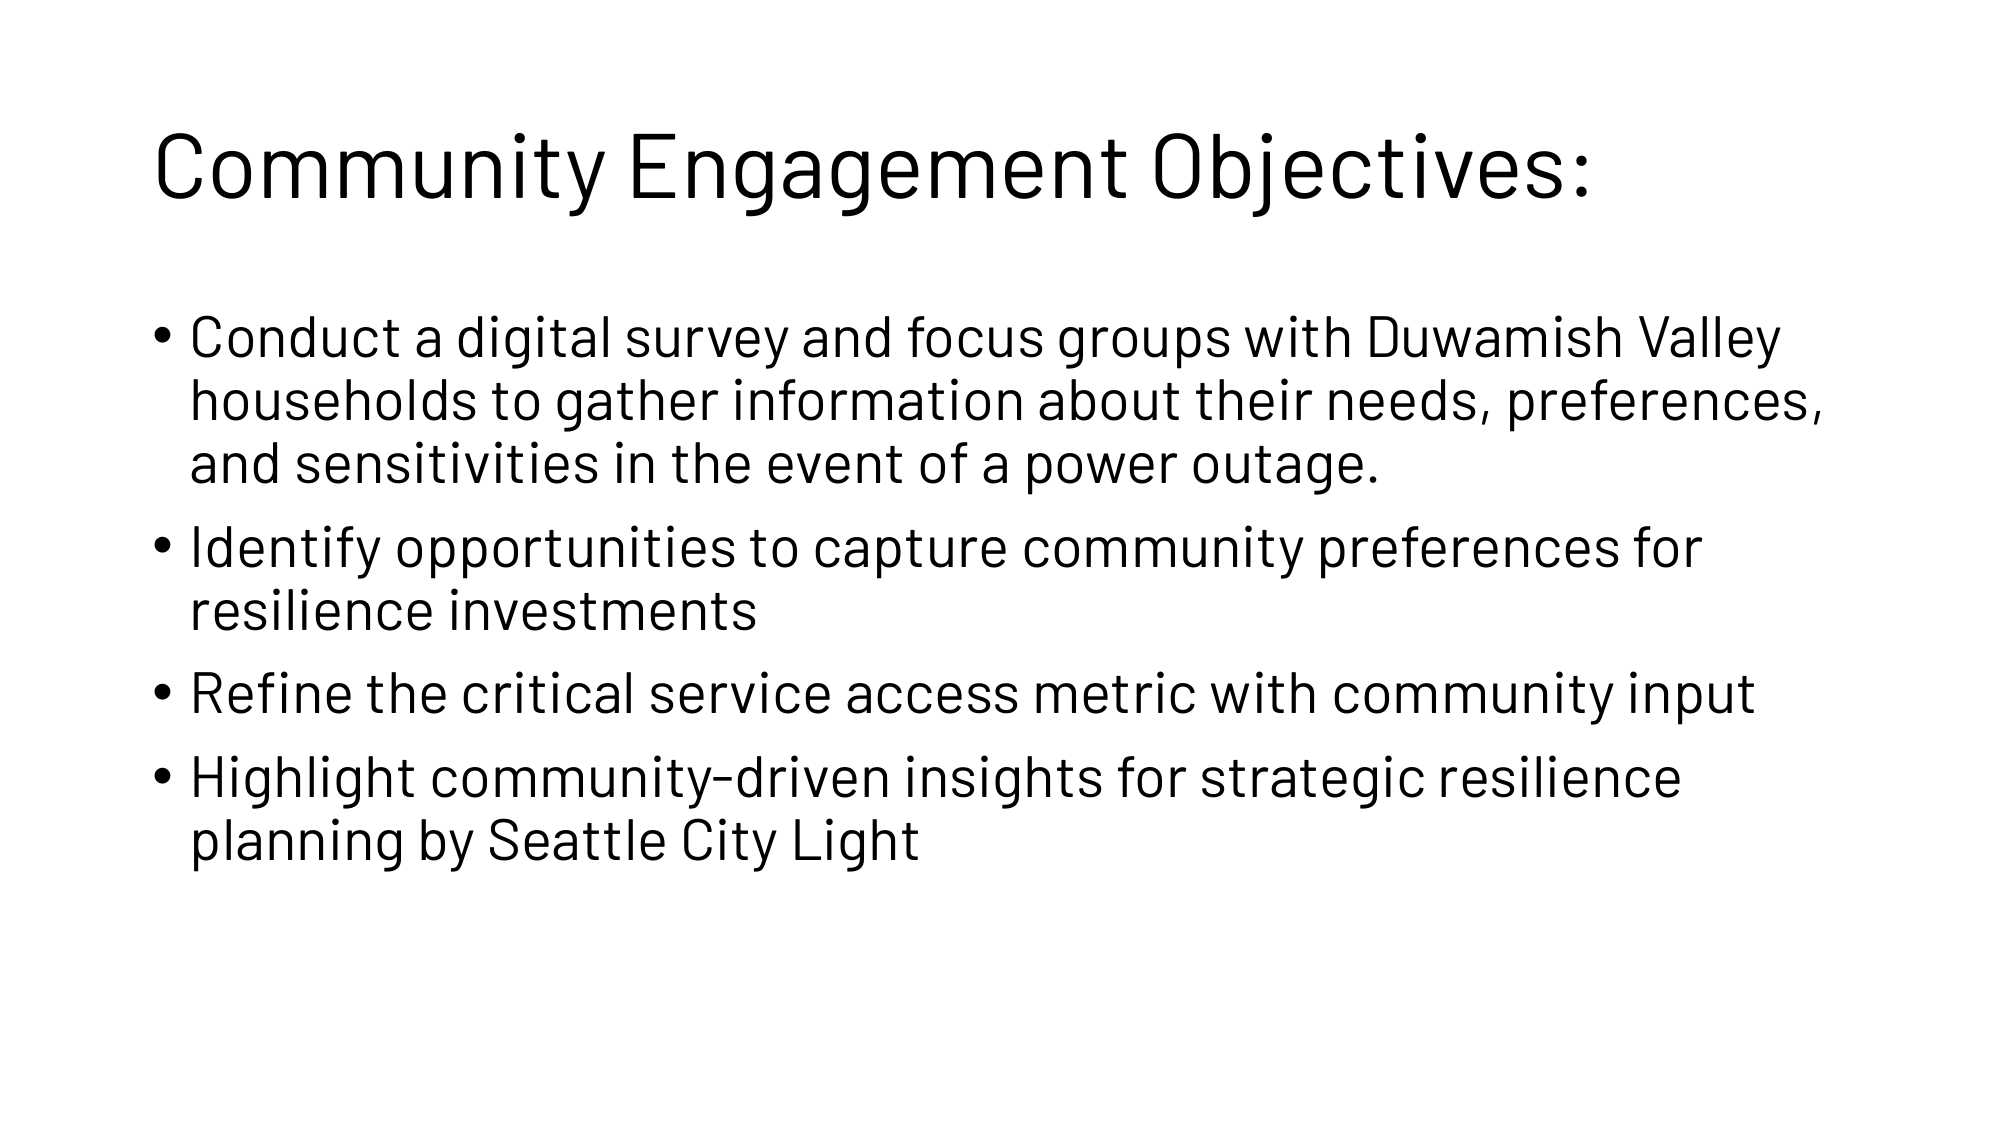

# Community Engagement Objectives:
Conduct a digital survey and focus groups with Duwamish Valley households to gather information about their needs, preferences, and sensitivities in the event of a power outage.
Identify opportunities to capture community preferences for resilience investments
Refine the critical service access metric with community input
Highlight community-driven insights for strategic resilience planning by Seattle City Light